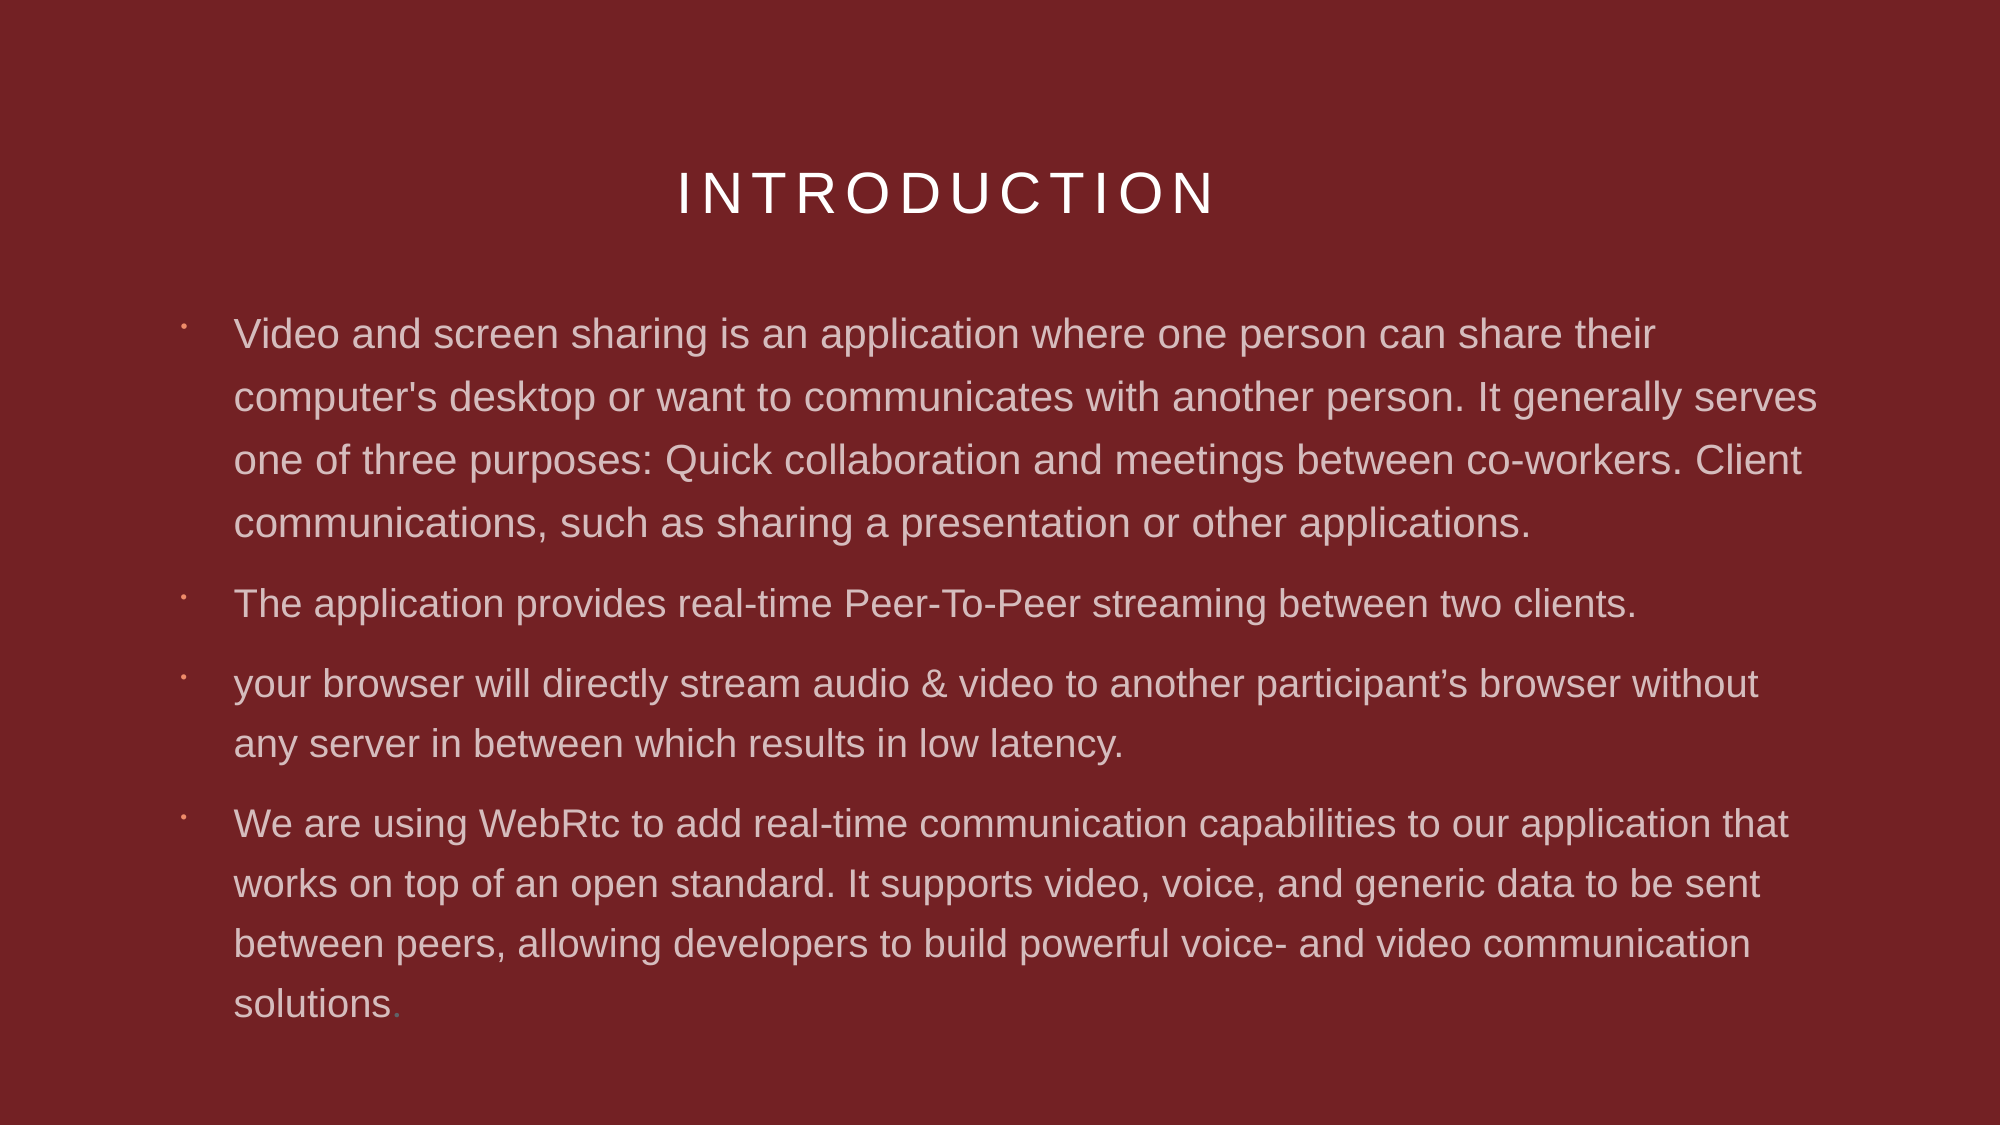

# Introduction
Video and screen sharing is an application where one person can share their computer's desktop or want to communicates with another person. It generally serves one of three purposes: Quick collaboration and meetings between co-workers. Client communications, such as sharing a presentation or other applications.
The application provides real-time Peer-To-Peer streaming between two clients.
your browser will directly stream audio & video to another participant’s browser without any server in between which results in low latency.
We are using WebRtc to add real-time communication capabilities to our application that works on top of an open standard. It supports video, voice, and generic data to be sent between peers, allowing developers to build powerful voice- and video communication solutions.